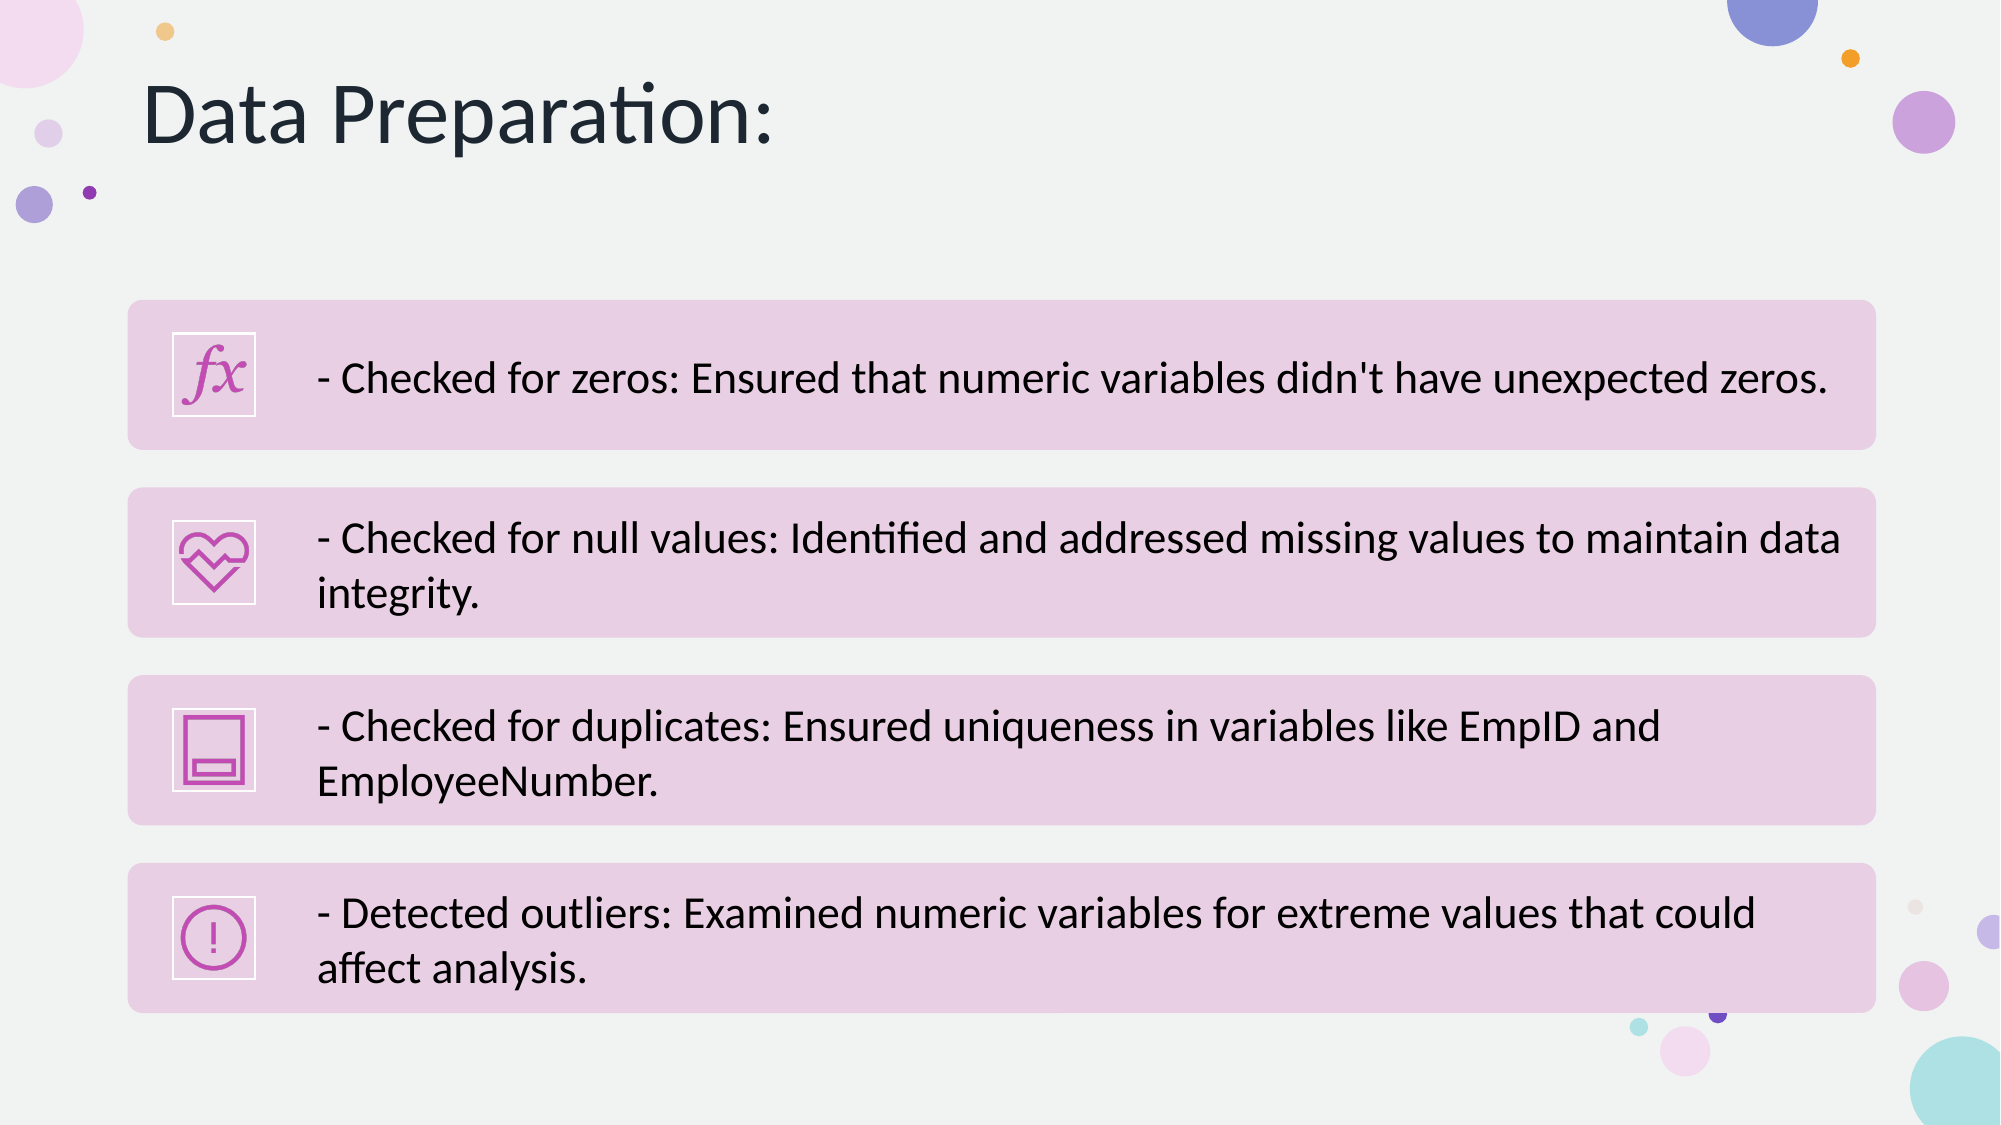

# Data Preparation:
- Checked for zeros: Ensured that numeric variables didn't have unexpected zeros.
- Checked for null values: Identified and addressed missing values to maintain data integrity.
- Checked for duplicates: Ensured uniqueness in variables like EmpID and EmployeeNumber.
- Detected outliers: Examined numeric variables for extreme values that could affect analysis.